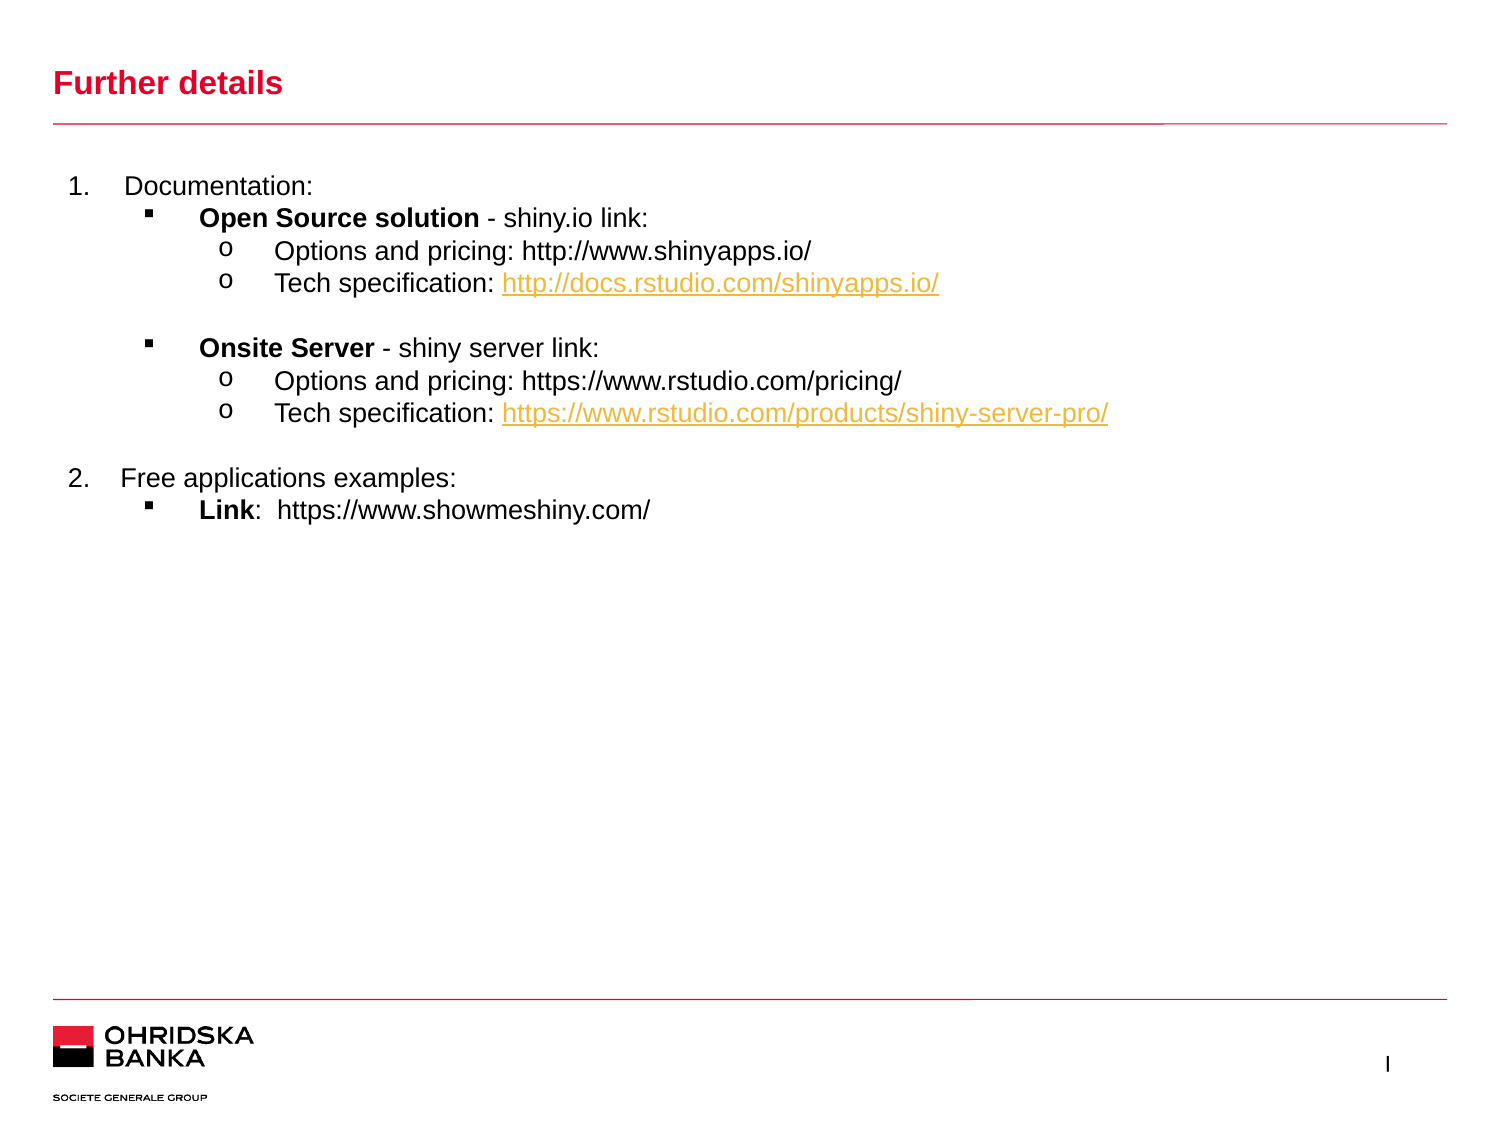

# Further details
Documentation:
Open Source solution - shiny.io link:
Options and pricing: http://www.shinyapps.io/
Tech specification: http://docs.rstudio.com/shinyapps.io/

Onsite Server - shiny server link:
Options and pricing: https://www.rstudio.com/pricing/
Tech specification: https://www.rstudio.com/products/shiny-server-pro/

2.    Free applications examples:
Link:  https://www.showmeshiny.com/